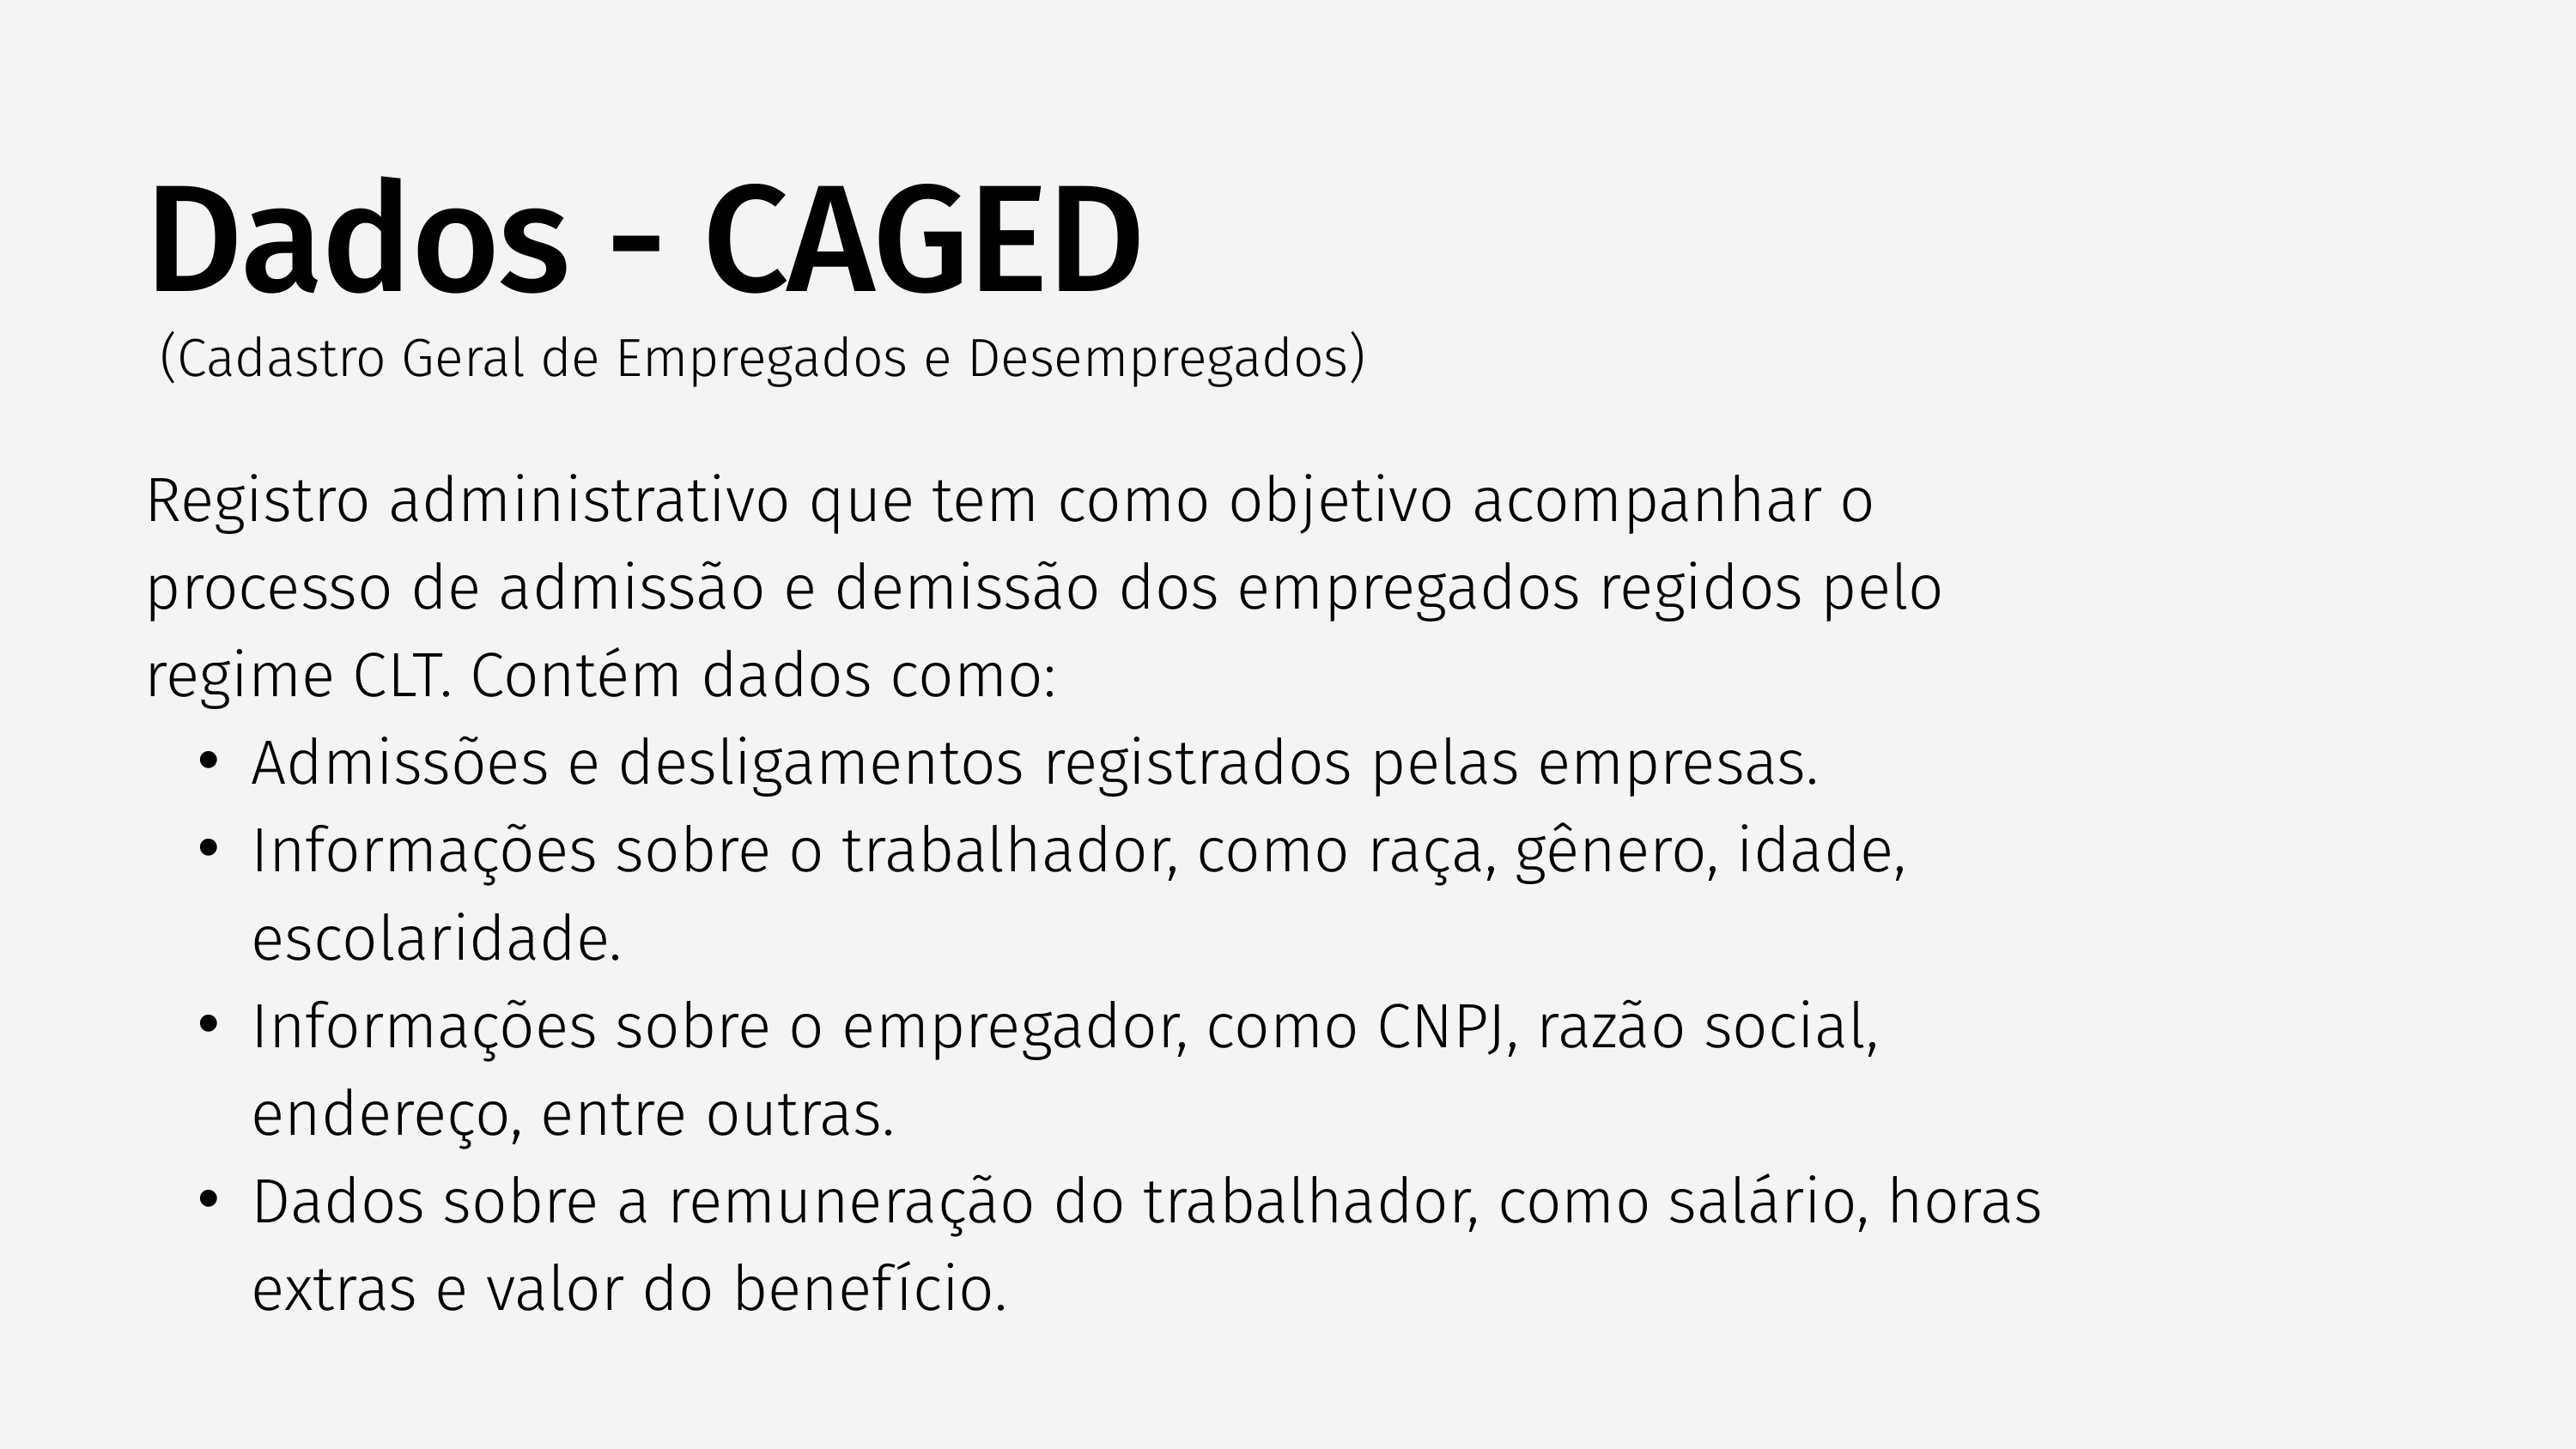

Dados - CAGED
 (Cadastro Geral de Empregados e Desempregados)

Registro administrativo que tem como objetivo acompanhar o processo de admissão e demissão dos empregados regidos pelo regime CLT. Contém dados como:
Admissões e desligamentos registrados pelas empresas.
Informações sobre o trabalhador, como raça, gênero, idade, escolaridade.
Informações sobre o empregador, como CNPJ, razão social, endereço, entre outras.
Dados sobre a remuneração do trabalhador, como salário, horas extras e valor do benefício.